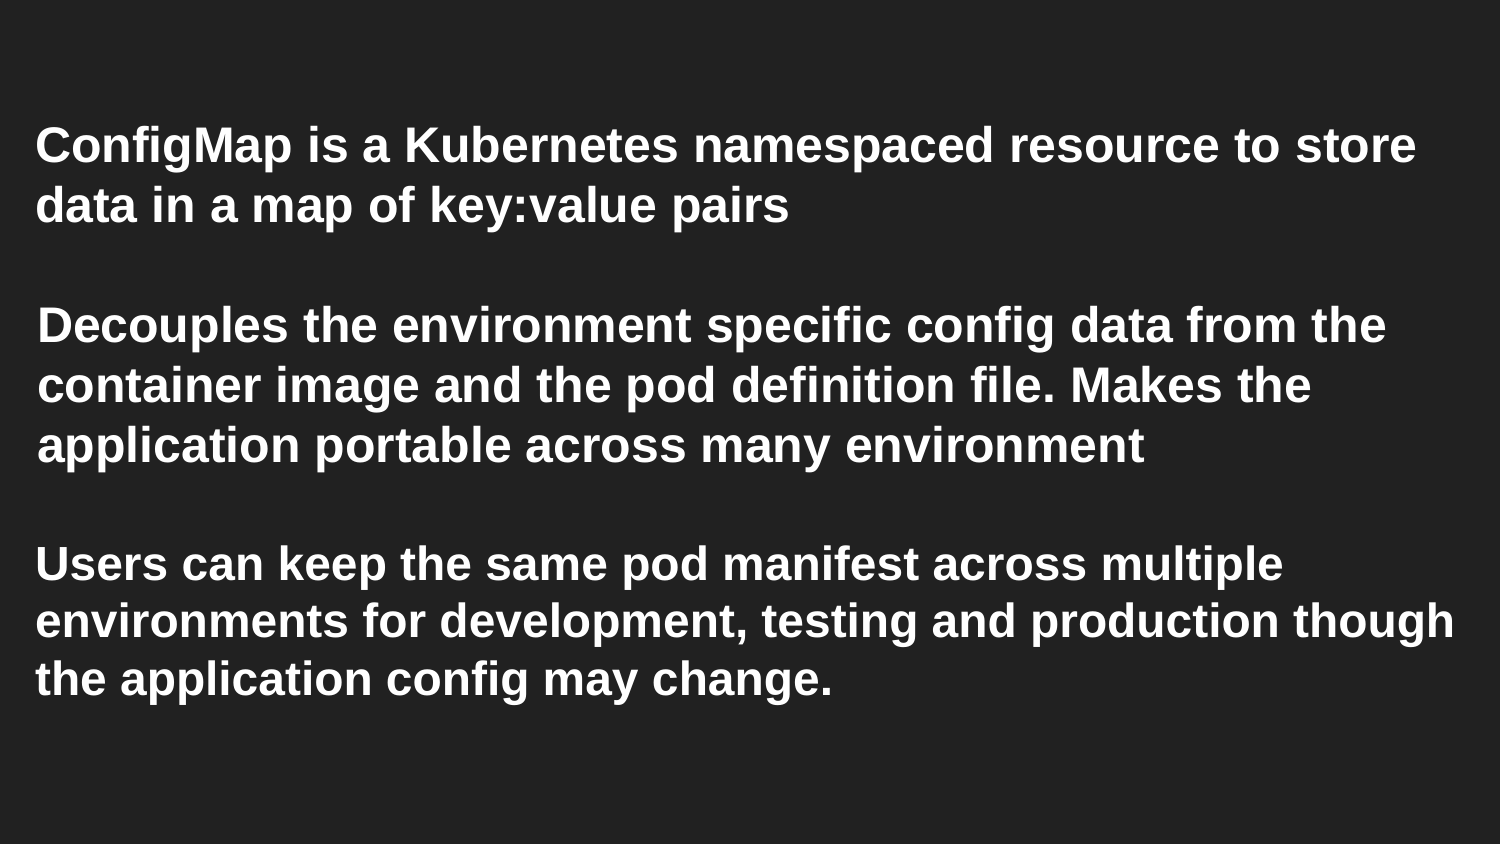

ConfigMap is a Kubernetes namespaced resource to store data in a map of key:value pairs

Decouples the environment specific config data from the container image and the pod definition file. Makes the application portable across many environment

Users can keep the same pod manifest across multiple environments for development, testing and production though the application config may change.